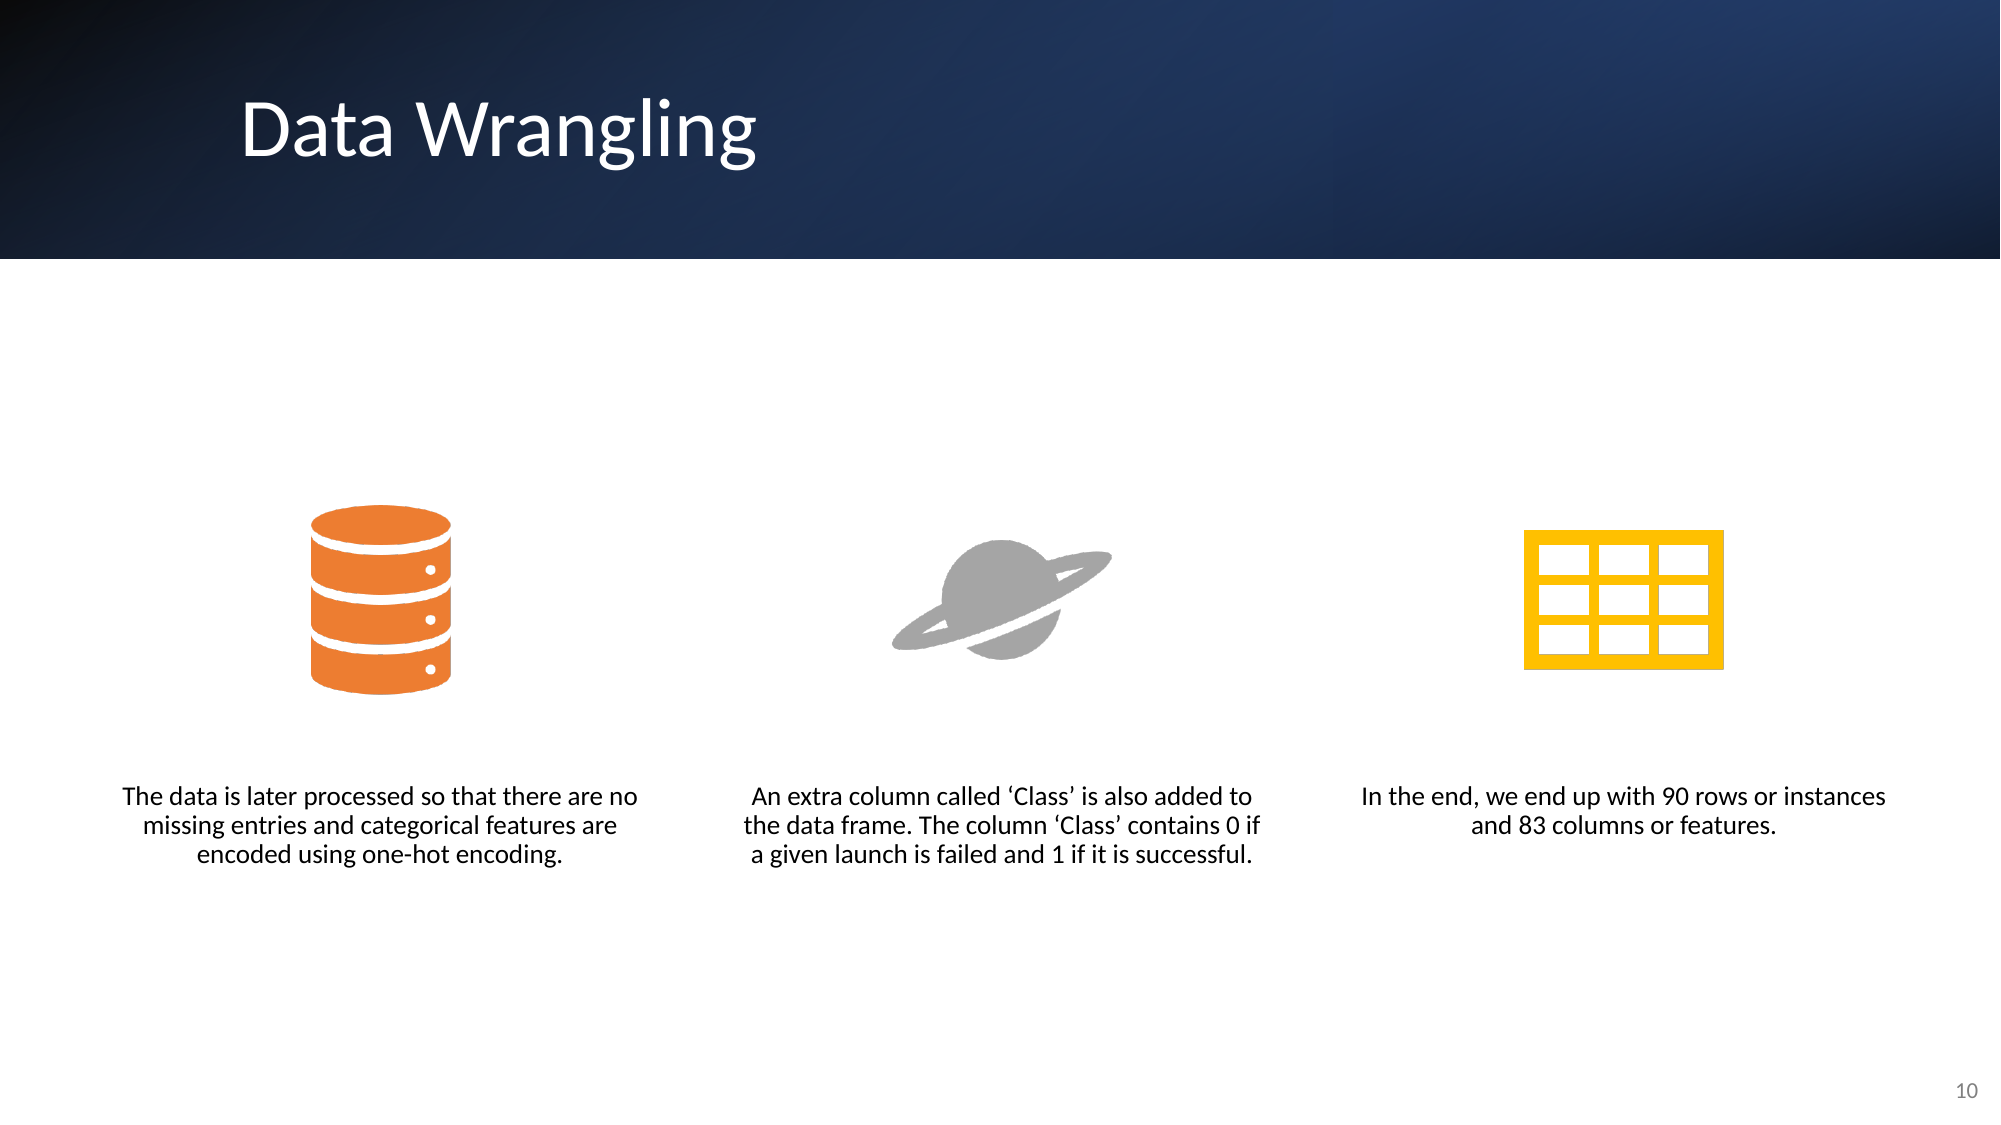

Data Wrangling
The data is later processed so that there are no missing entries and categorical features are encoded using one-hot encoding.
An extra column called ‘Class’ is also added to the data frame. The column ‘Class’ contains 0 if a given launch is failed and 1 if it is successful.
In the end, we end up with 90 rows or instances and 83 columns or features.
10